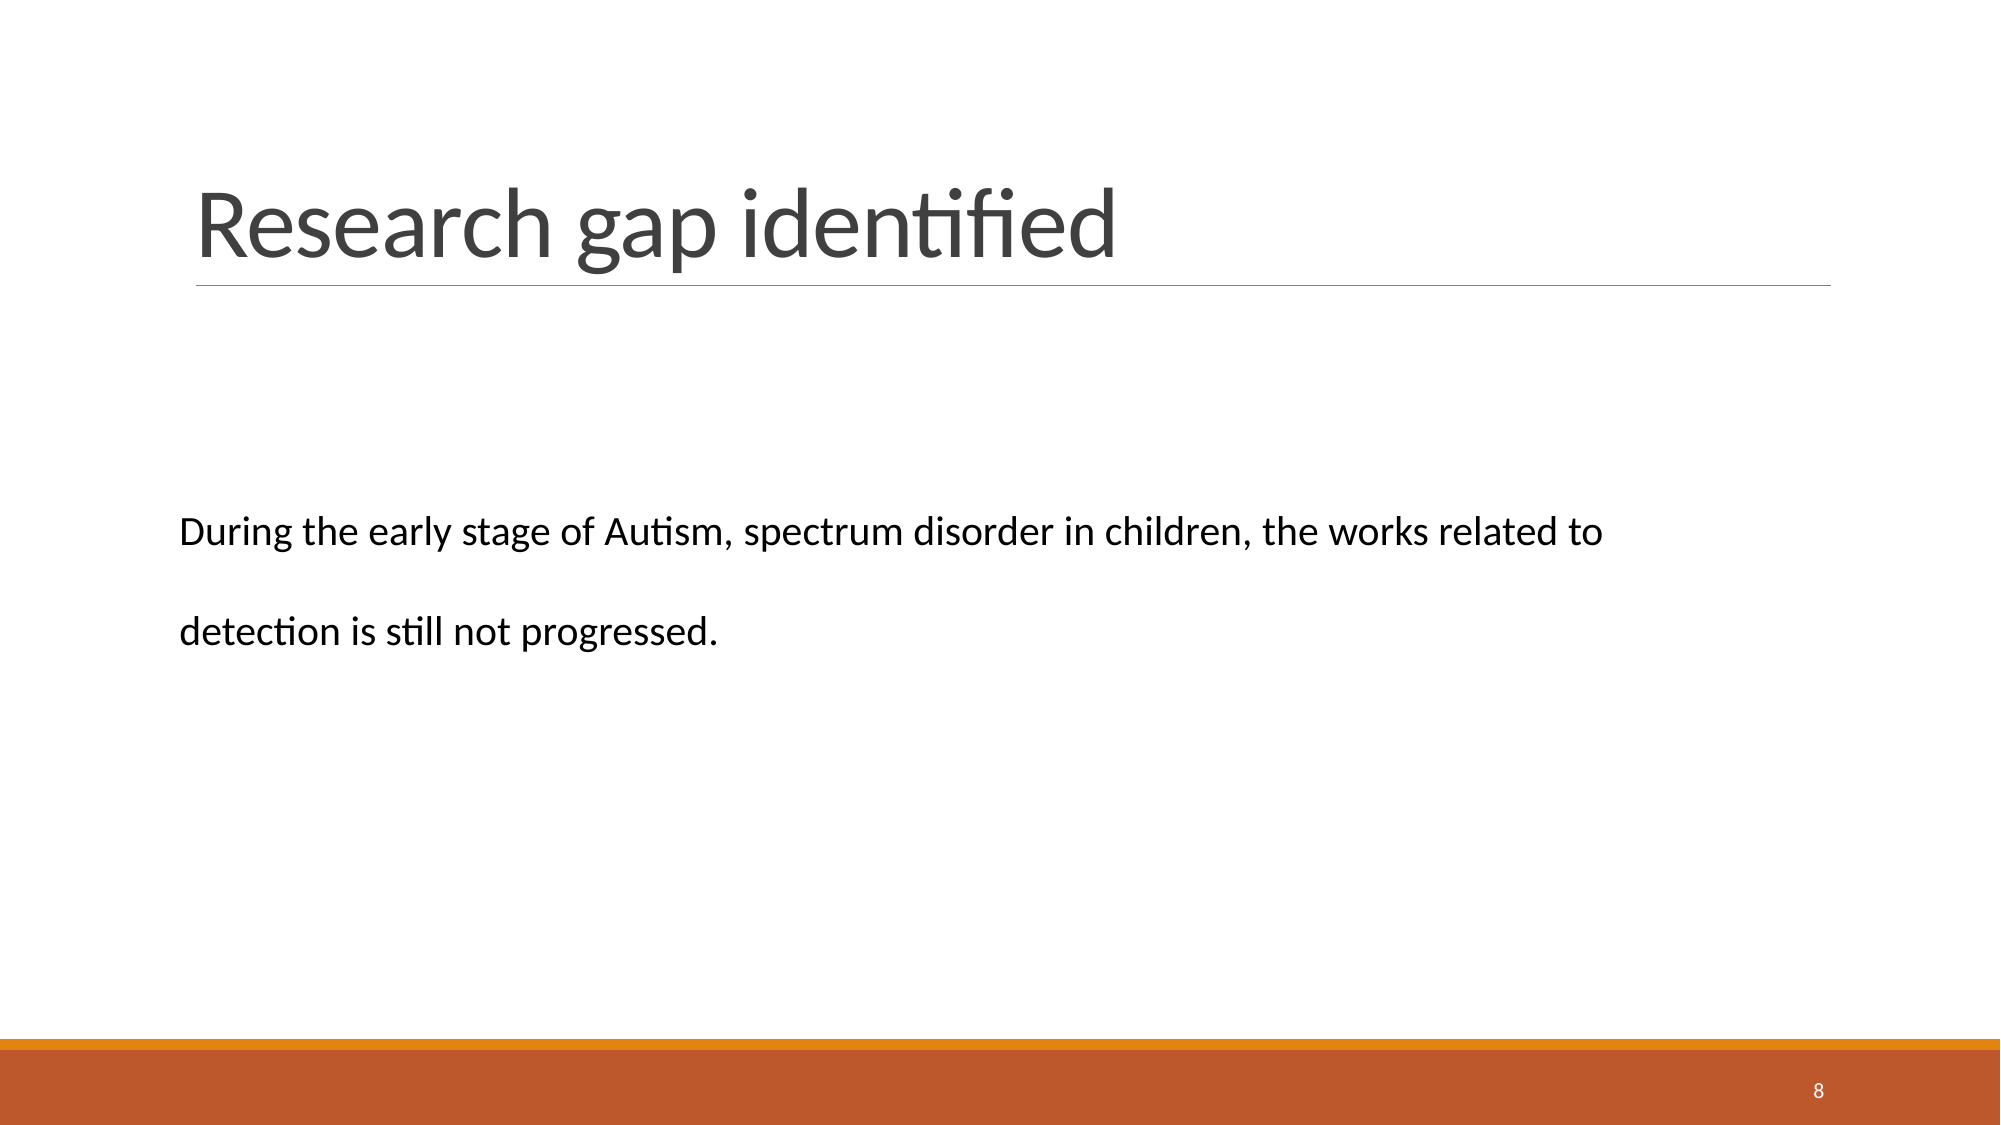

# Research gap identified
During the early stage of Autism, spectrum disorder in children, the works related to  detection is still not progressed.
8